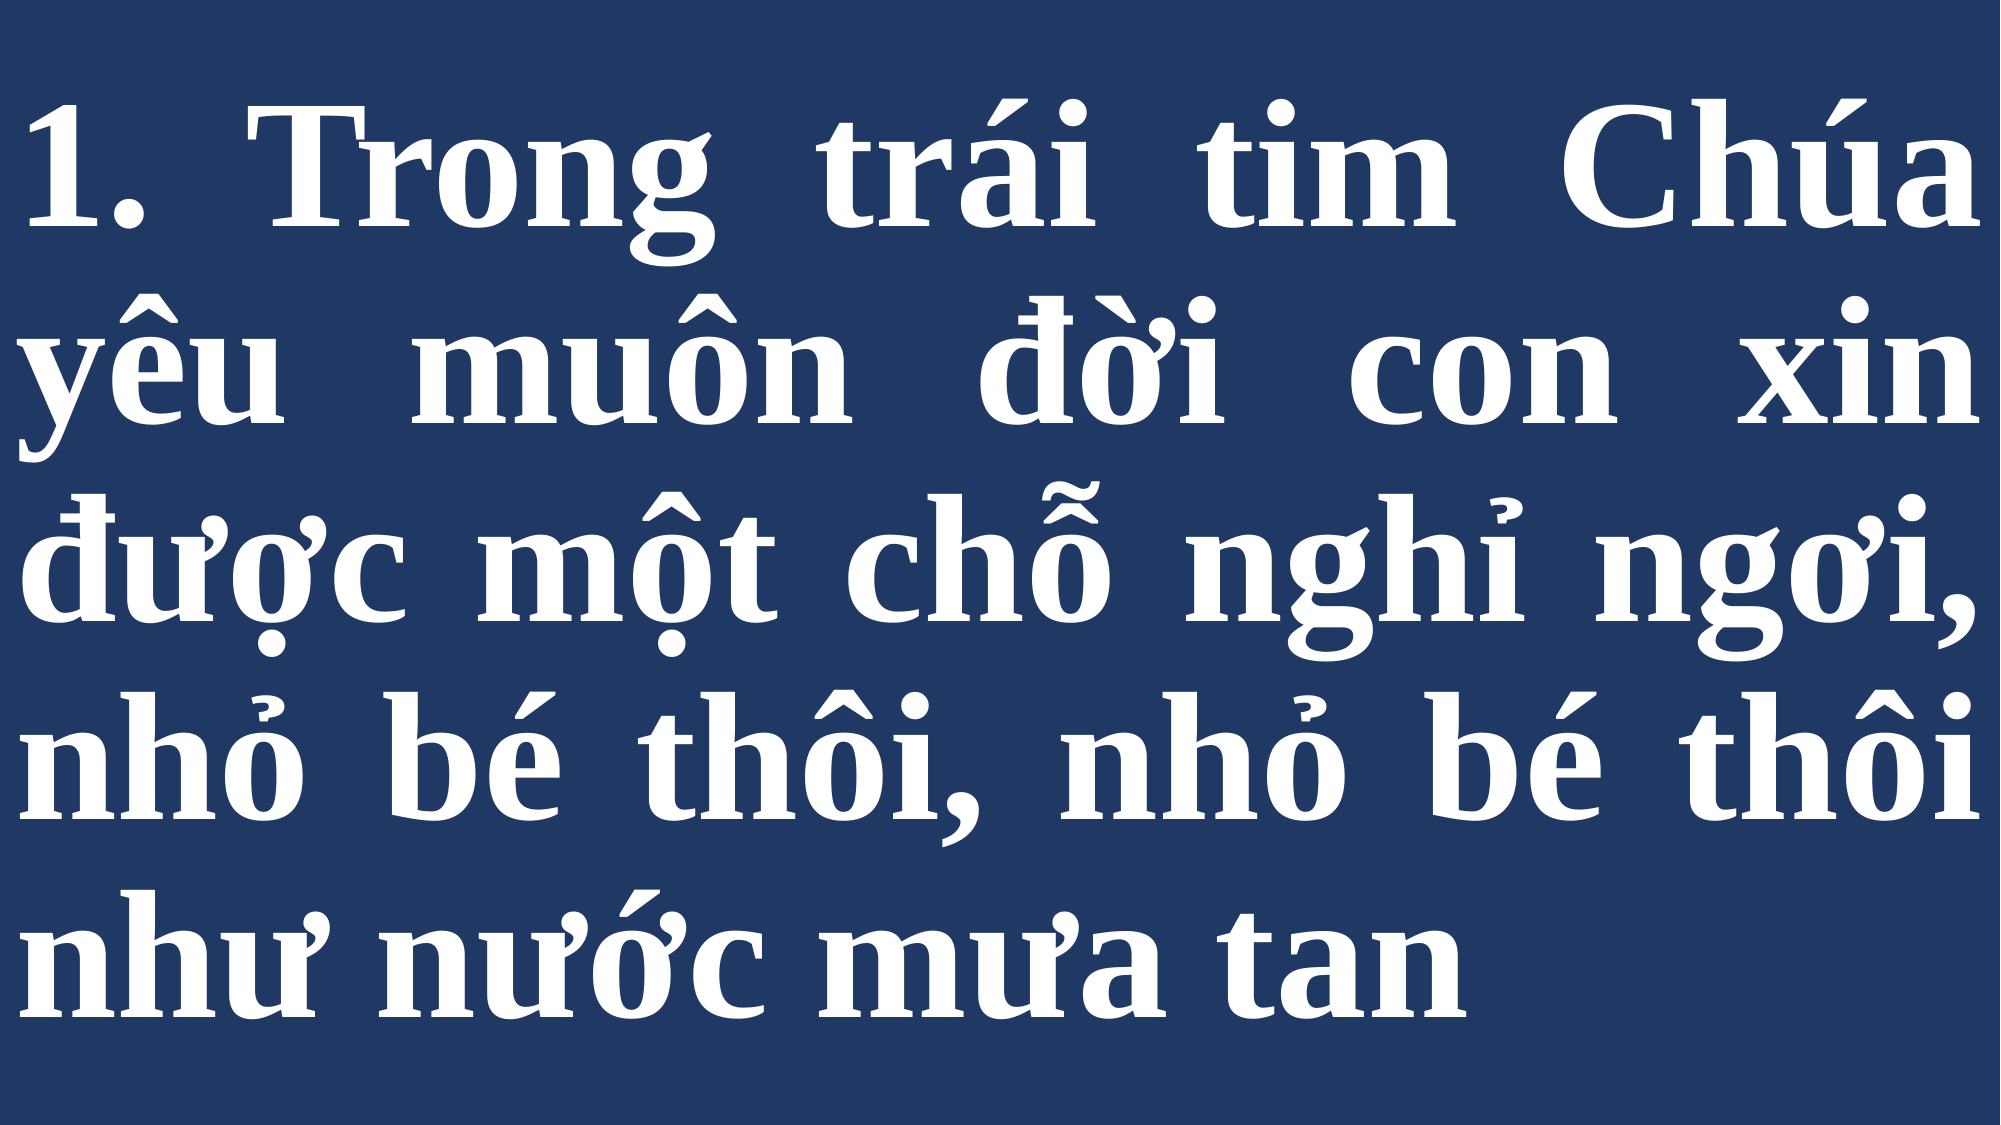

# 1. Trong trái tim Chúa yêu muôn đời con xin được một chỗ nghỉ ngơi, nhỏ bé thôi, nhỏ bé thôi như nước mưa tan